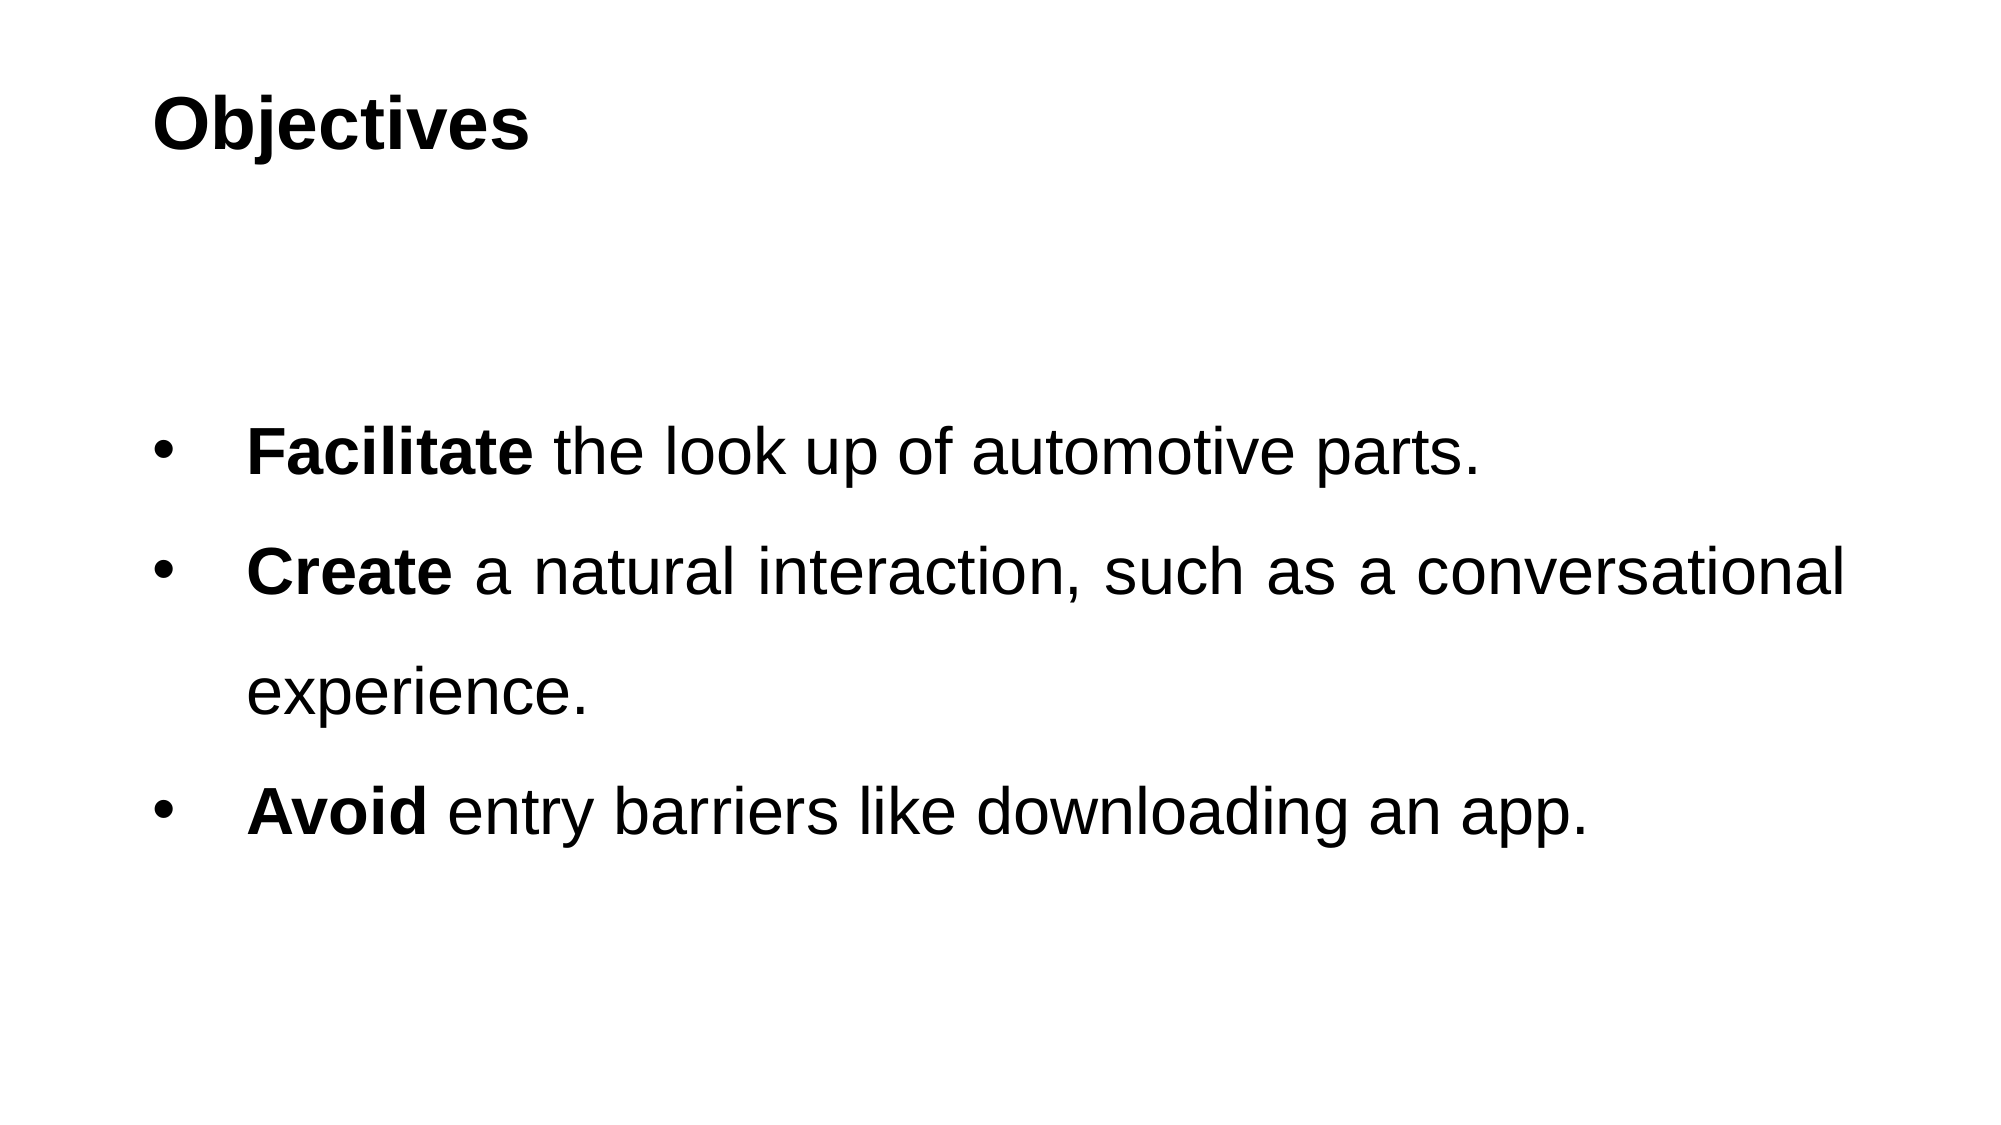

# Objectives
Facilitate the look up of automotive parts.
Create a natural interaction, such as a conversational experience.
Avoid entry barriers like downloading an app.